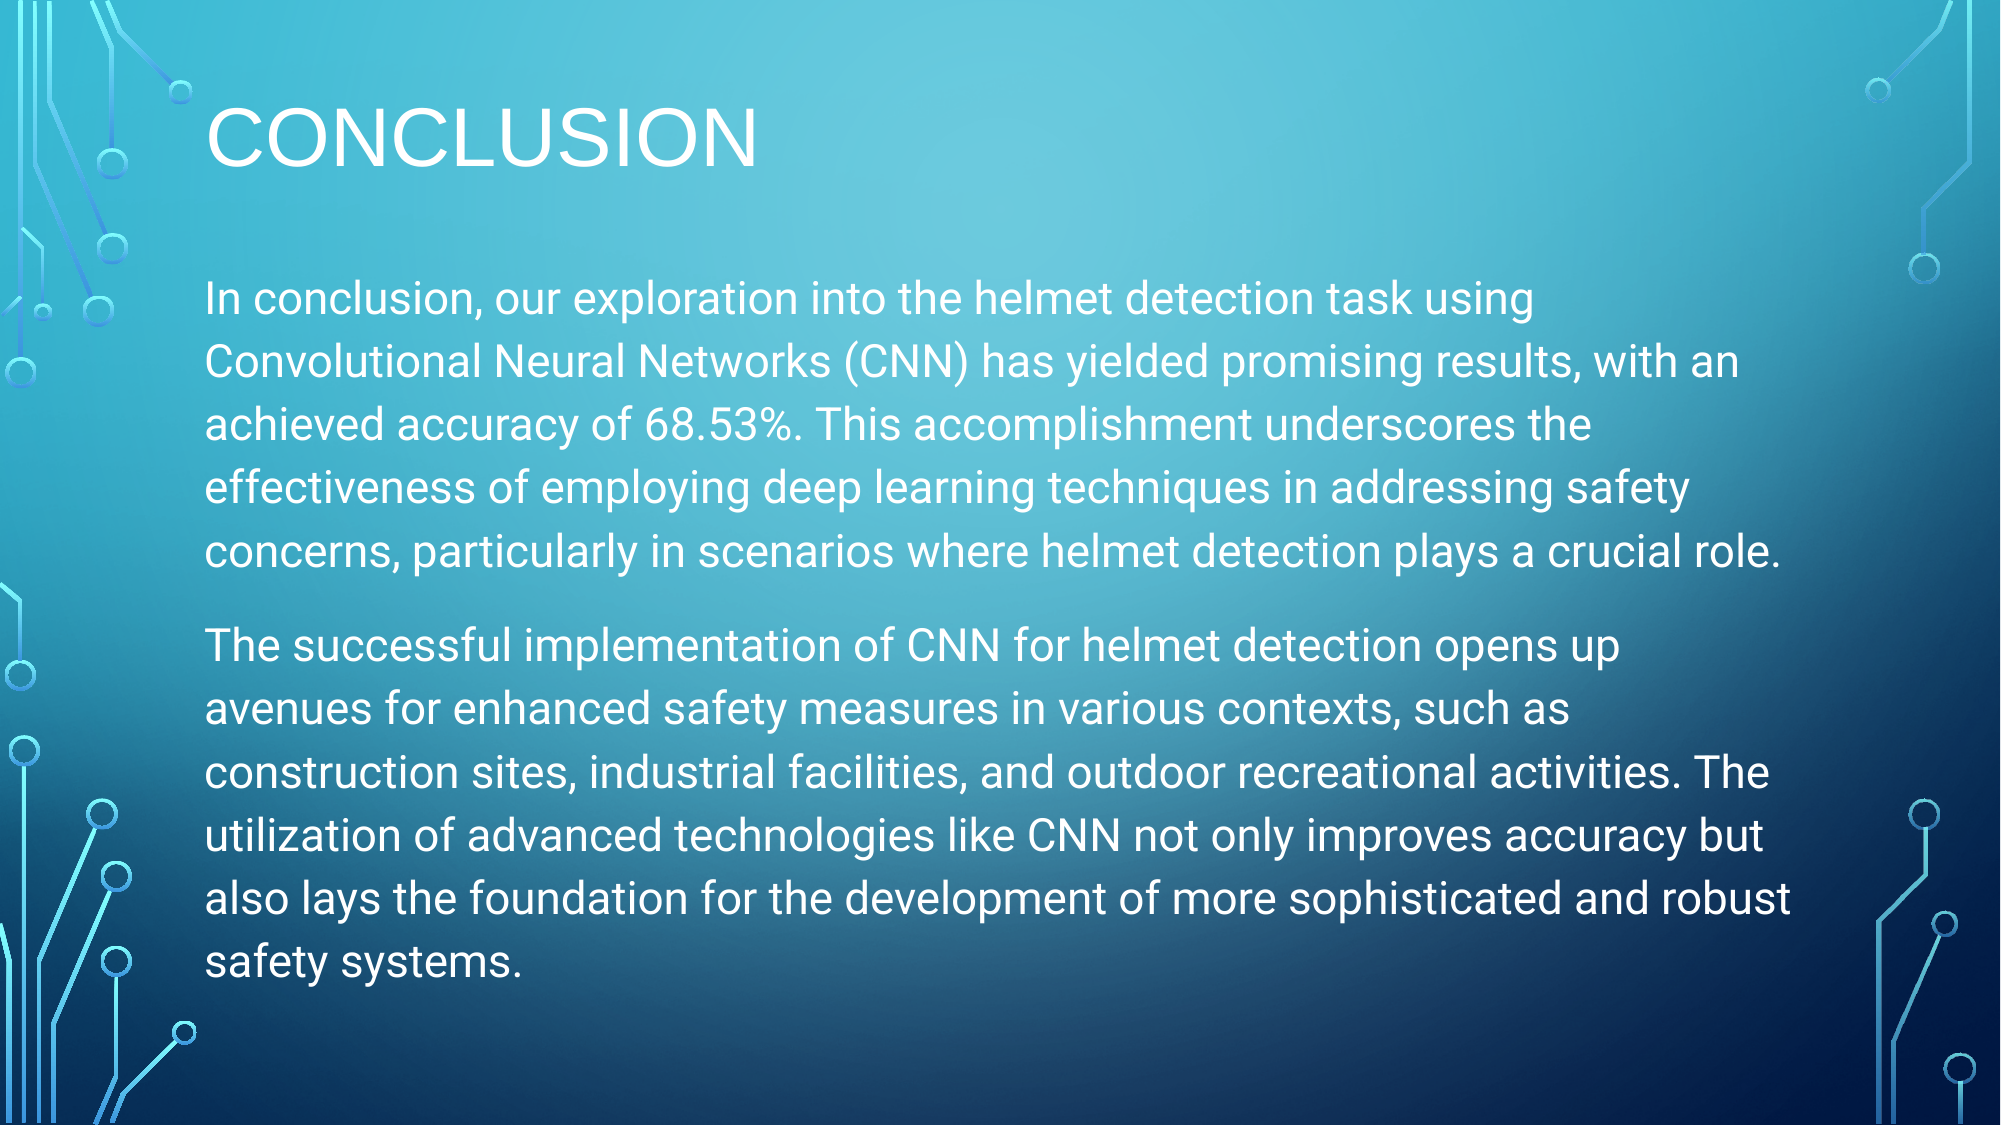

# CONCLUSION

In conclusion, our exploration into the helmet detection task using Convolutional Neural Networks (CNN) has yielded promising results, with an achieved accuracy of 68.53%. This accomplishment underscores the effectiveness of employing deep learning techniques in addressing safety concerns, particularly in scenarios where helmet detection plays a crucial role.
The successful implementation of CNN for helmet detection opens up avenues for enhanced safety measures in various contexts, such as construction sites, industrial facilities, and outdoor recreational activities. The utilization of advanced technologies like CNN not only improves accuracy but also lays the foundation for the development of more sophisticated and robust safety systems.